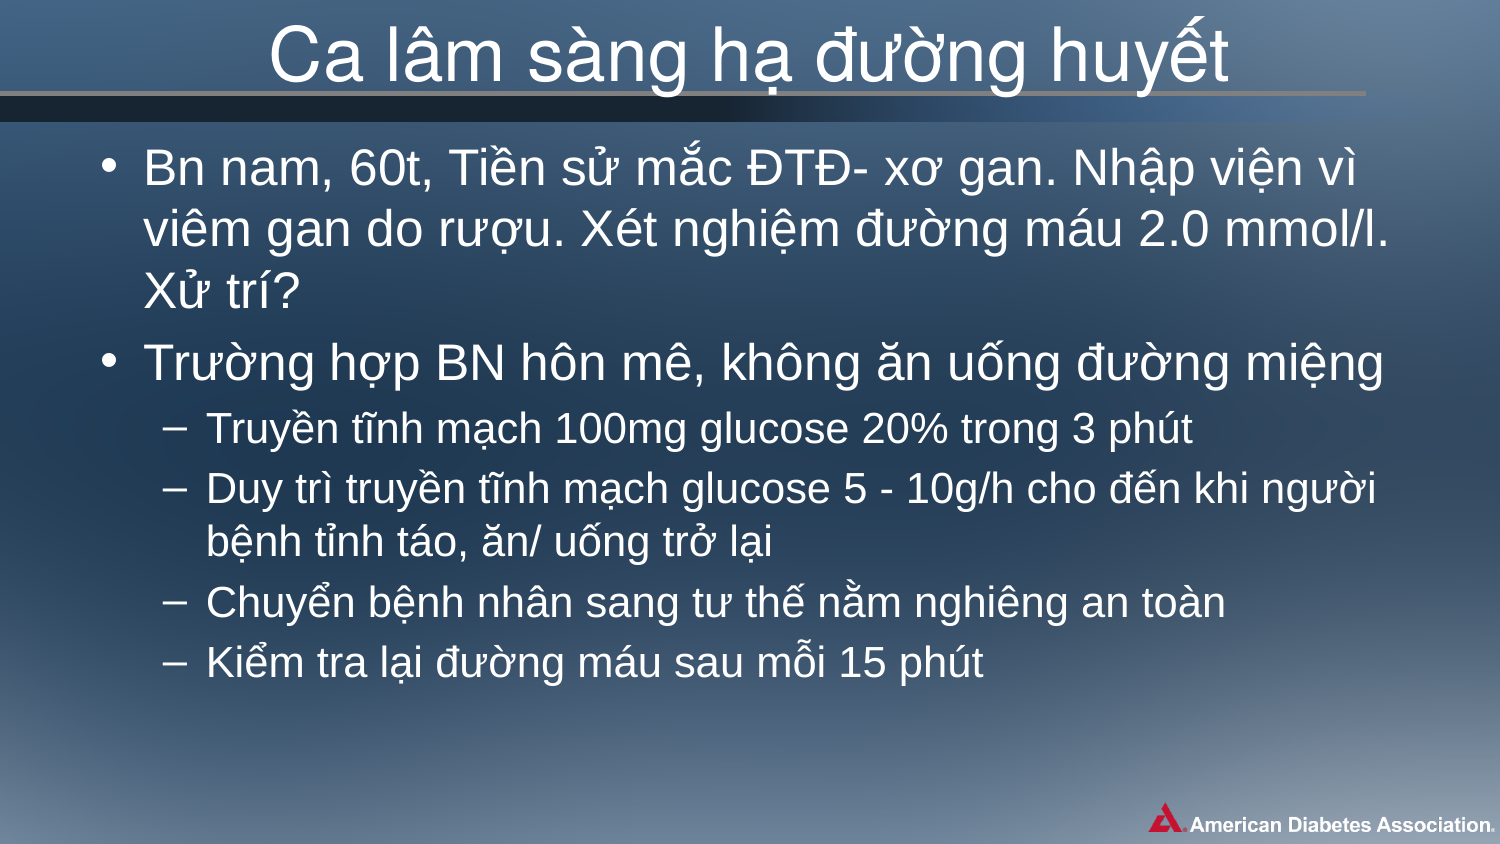

# Ca lâm sàng hạ đường huyết
Bn nam, 60t, Tiền sử mắc ĐTĐ- xơ gan. Nhập viện vì viêm gan do rượu. Xét nghiệm đường máu 2.0 mmol/l. Xử trí?
Trường hợp BN hôn mê, không ăn uống đường miệng
Truyền tĩnh mạch 100mg glucose 20% trong 3 phút
Duy trì truyền tĩnh mạch glucose 5 - 10g/h cho đến khi người bệnh tỉnh táo, ăn/ uống trở lại
Chuyển bệnh nhân sang tư thế nằm nghiêng an toàn
Kiểm tra lại đường máu sau mỗi 15 phút